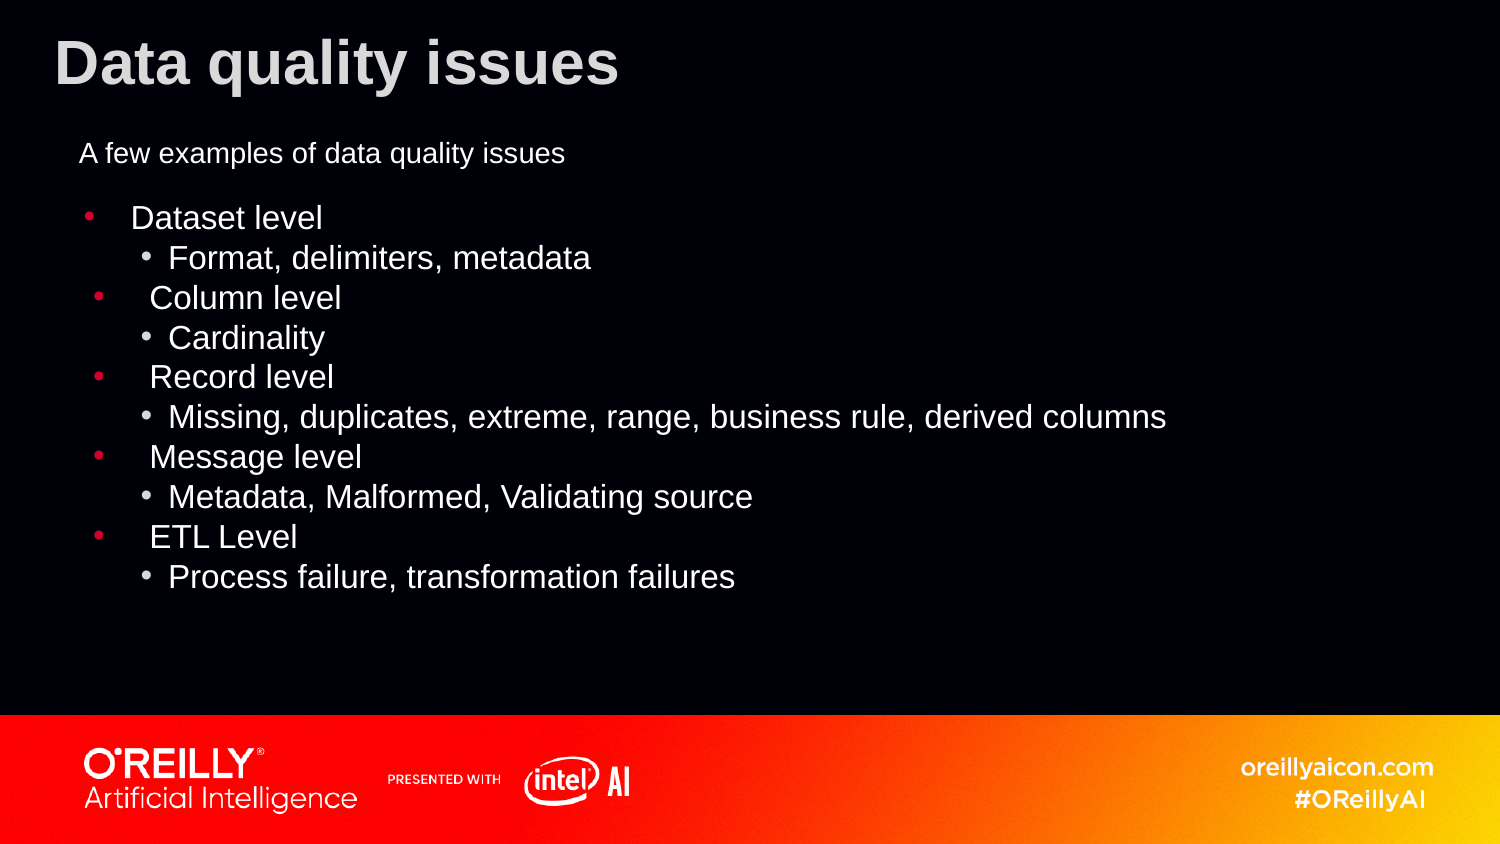

# Data quality issues
A few examples of data quality issues
Dataset level
Format, delimiters, metadata
Column level
Cardinality
Record level
Missing, duplicates, extreme, range, business rule, derived columns
Message level
Metadata, Malformed, Validating source
ETL Level
Process failure, transformation failures